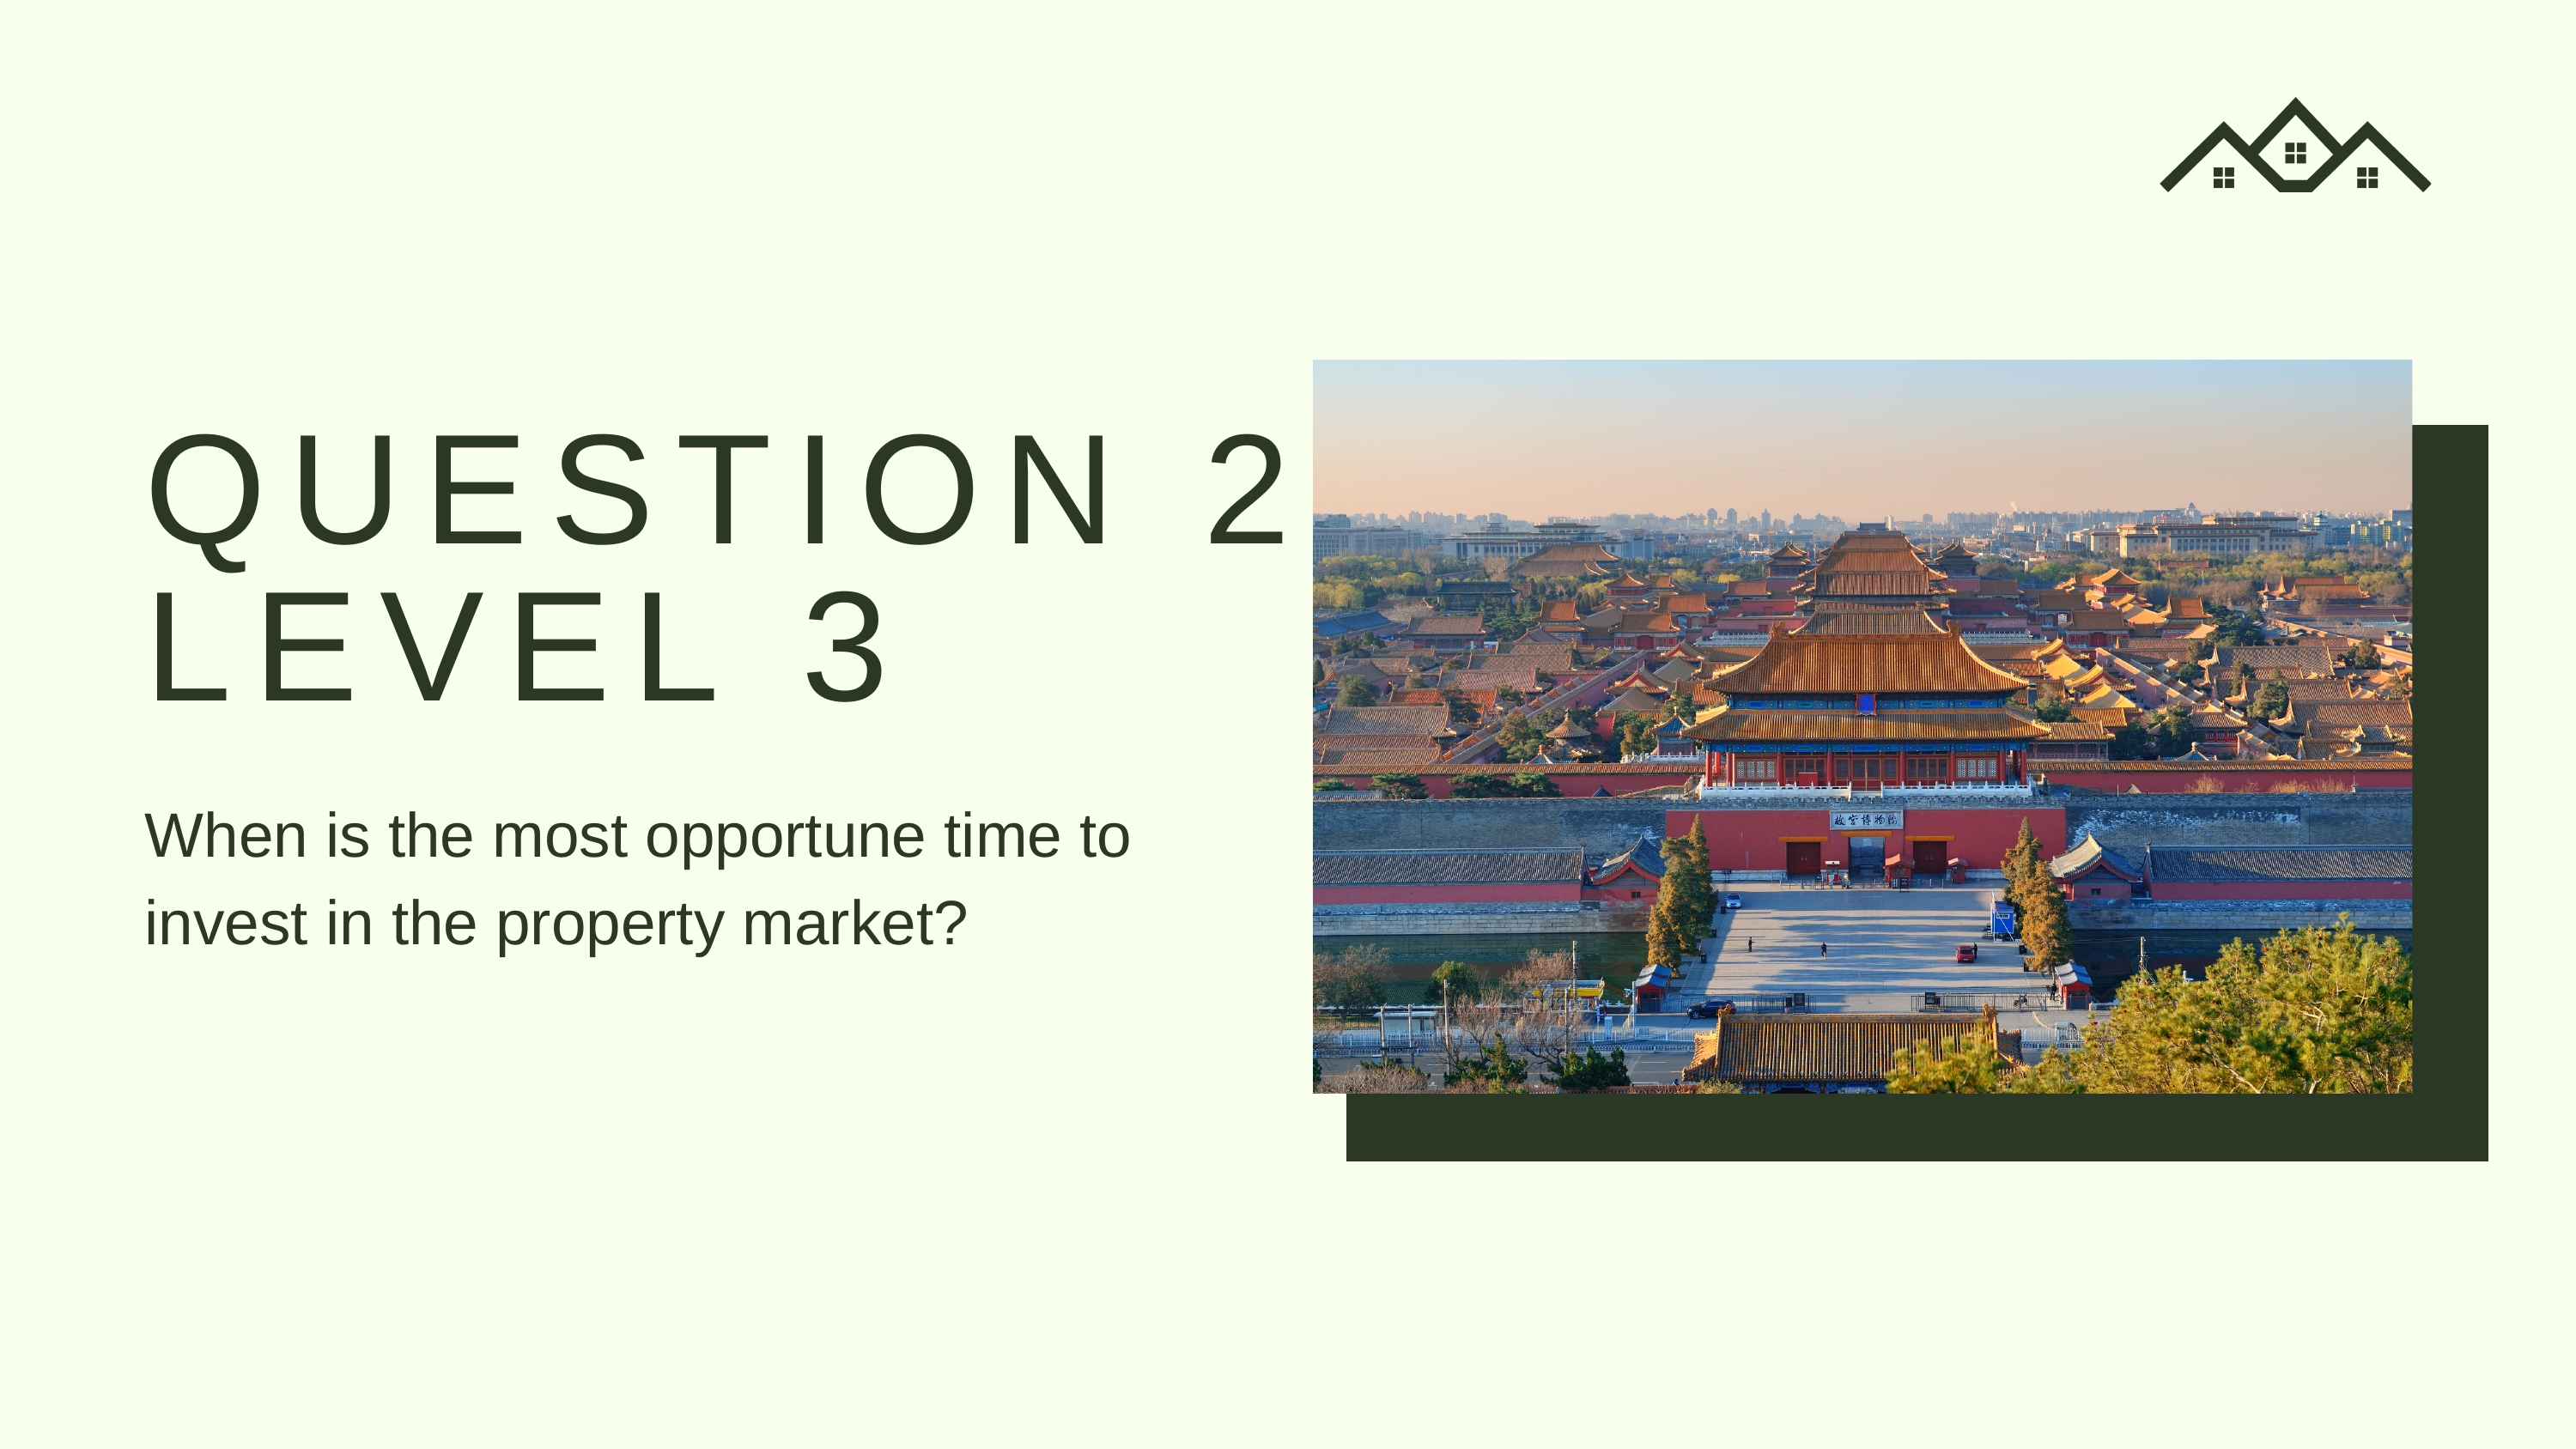

QUESTION 2
LEVEL 3

When is the most opportune time to invest in the property market?